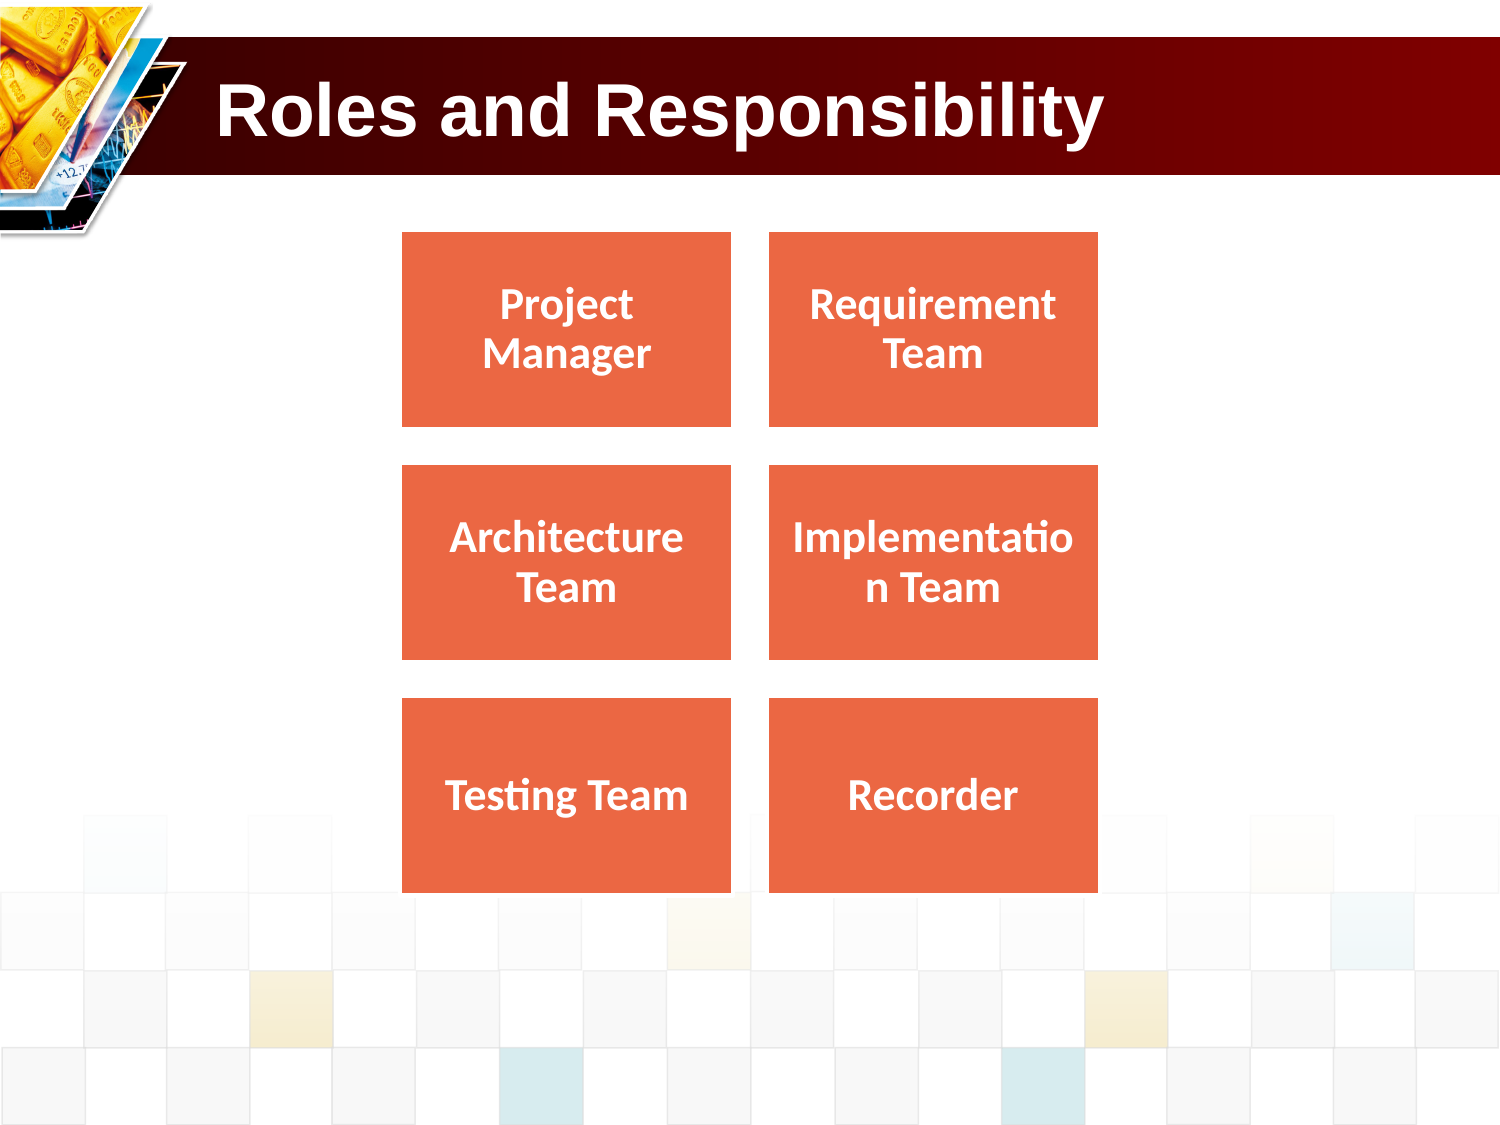

# Roles and Responsibility
Project Manager
Requirement Team
Architecture Team
Implementation Team
Testing Team
Recorder